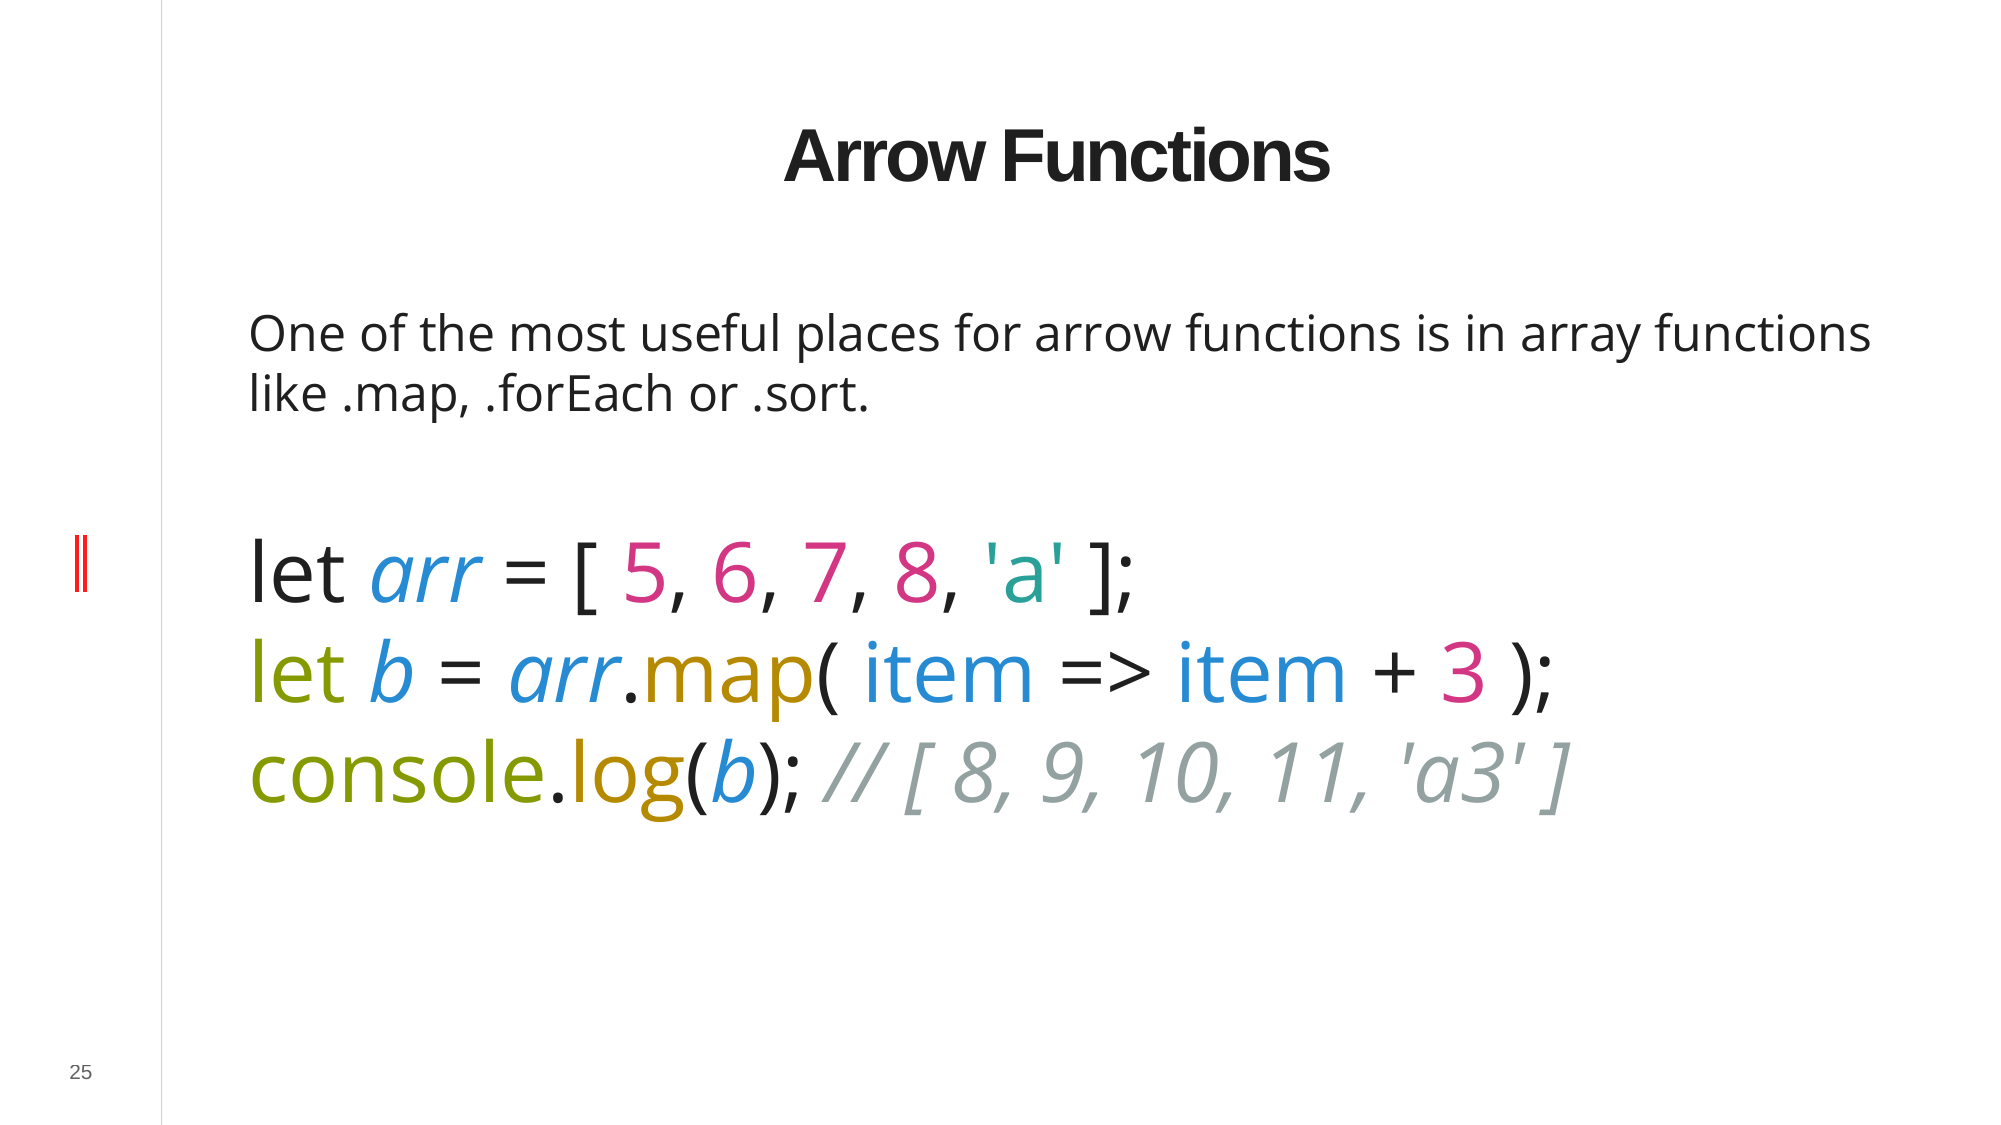

# Arrow Functions
One of the most useful places for arrow functions is in array functions like .map, .forEach or .sort.
let arr = [ 5, 6, 7, 8, 'a' ];
let b = arr.map( item => item + 3 );
console.log(b); // [ 8, 9, 10, 11, 'a3' ]
25